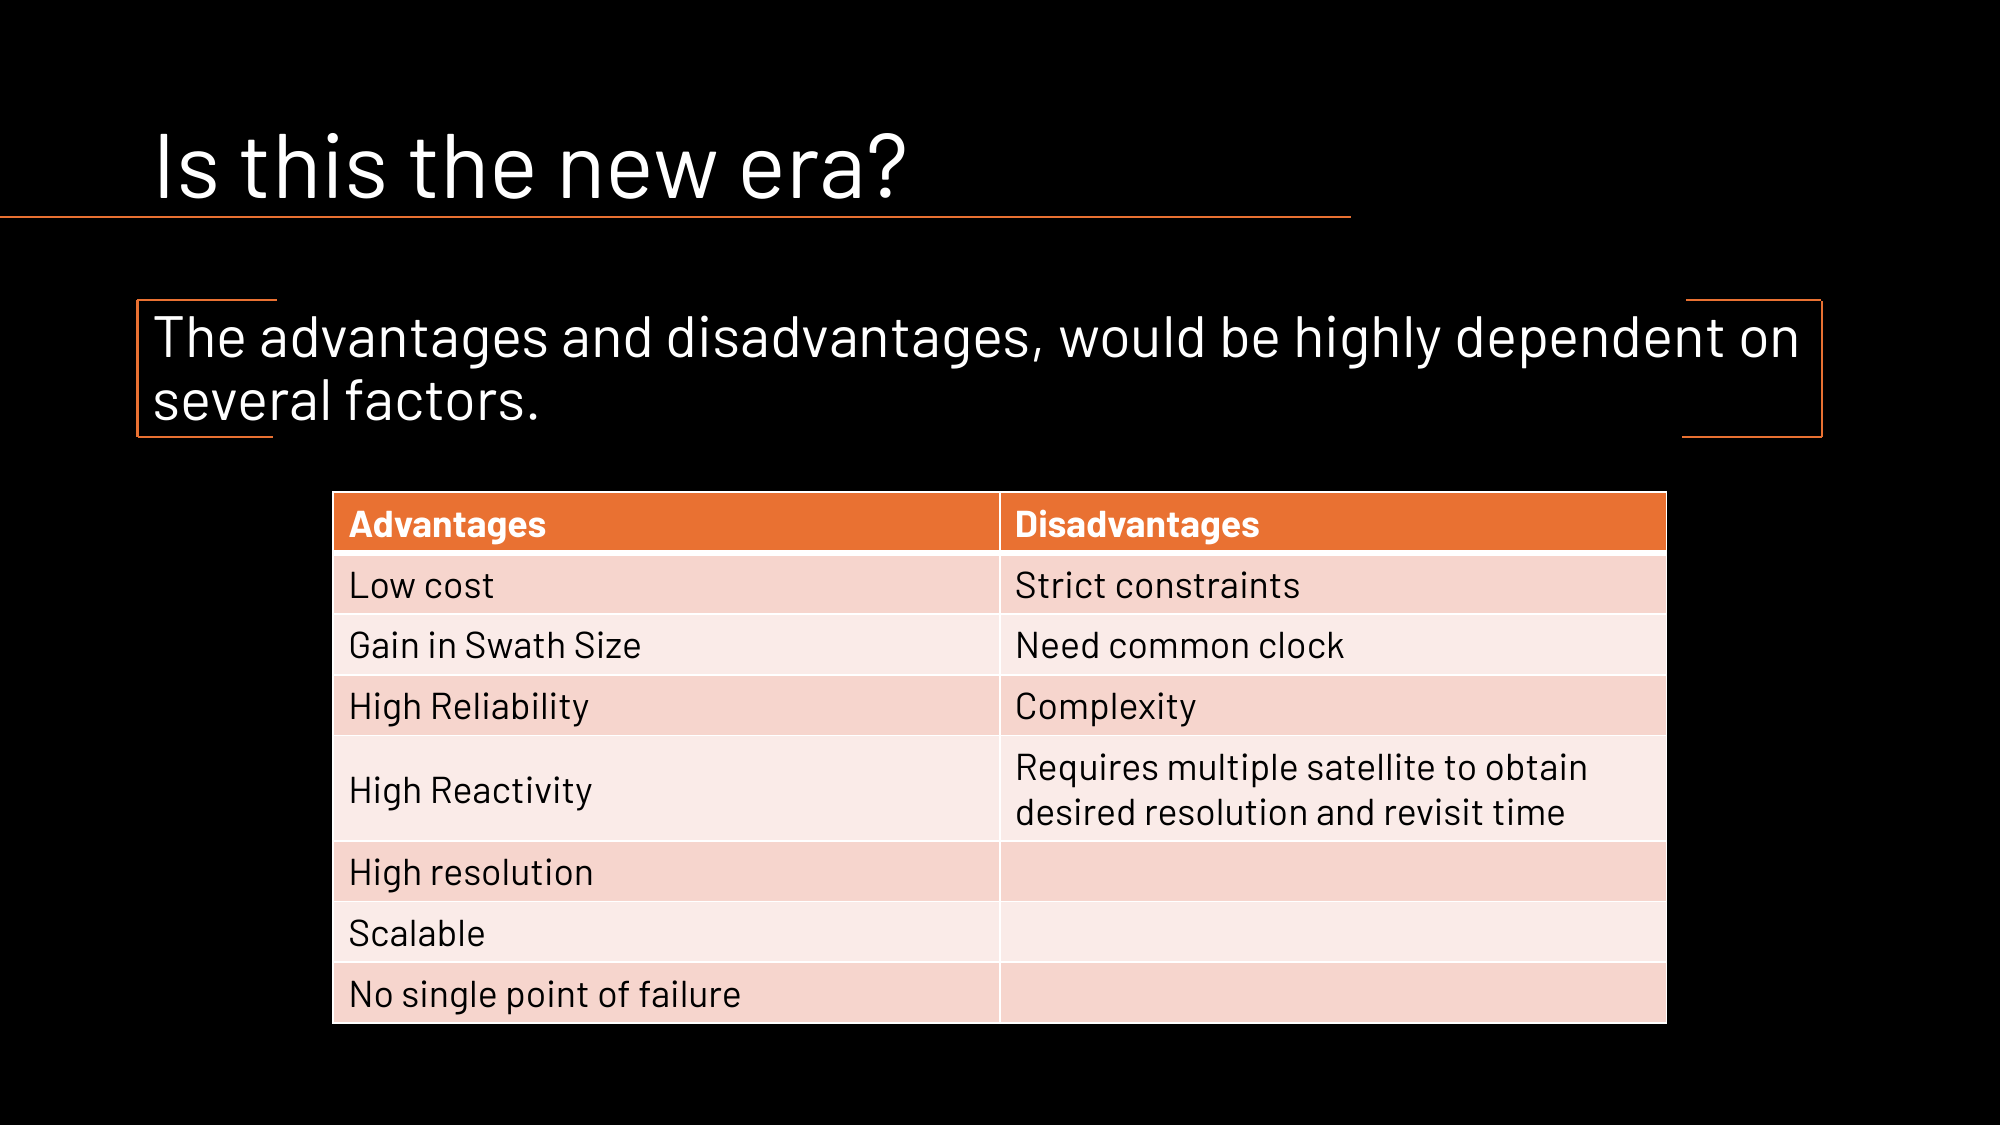

# Is this the new era?
The advantages and disadvantages, would be highly dependent on several factors.
| Advantages | Disadvantages |
| --- | --- |
| Low cost | Strict constraints |
| Gain in Swath Size | Need common clock |
| High Reliability | Complexity |
| High Reactivity | Requires multiple satellite to obtain desired resolution and revisit time |
| High resolution |  |
| Scalable |  |
| No single point of failure |  |